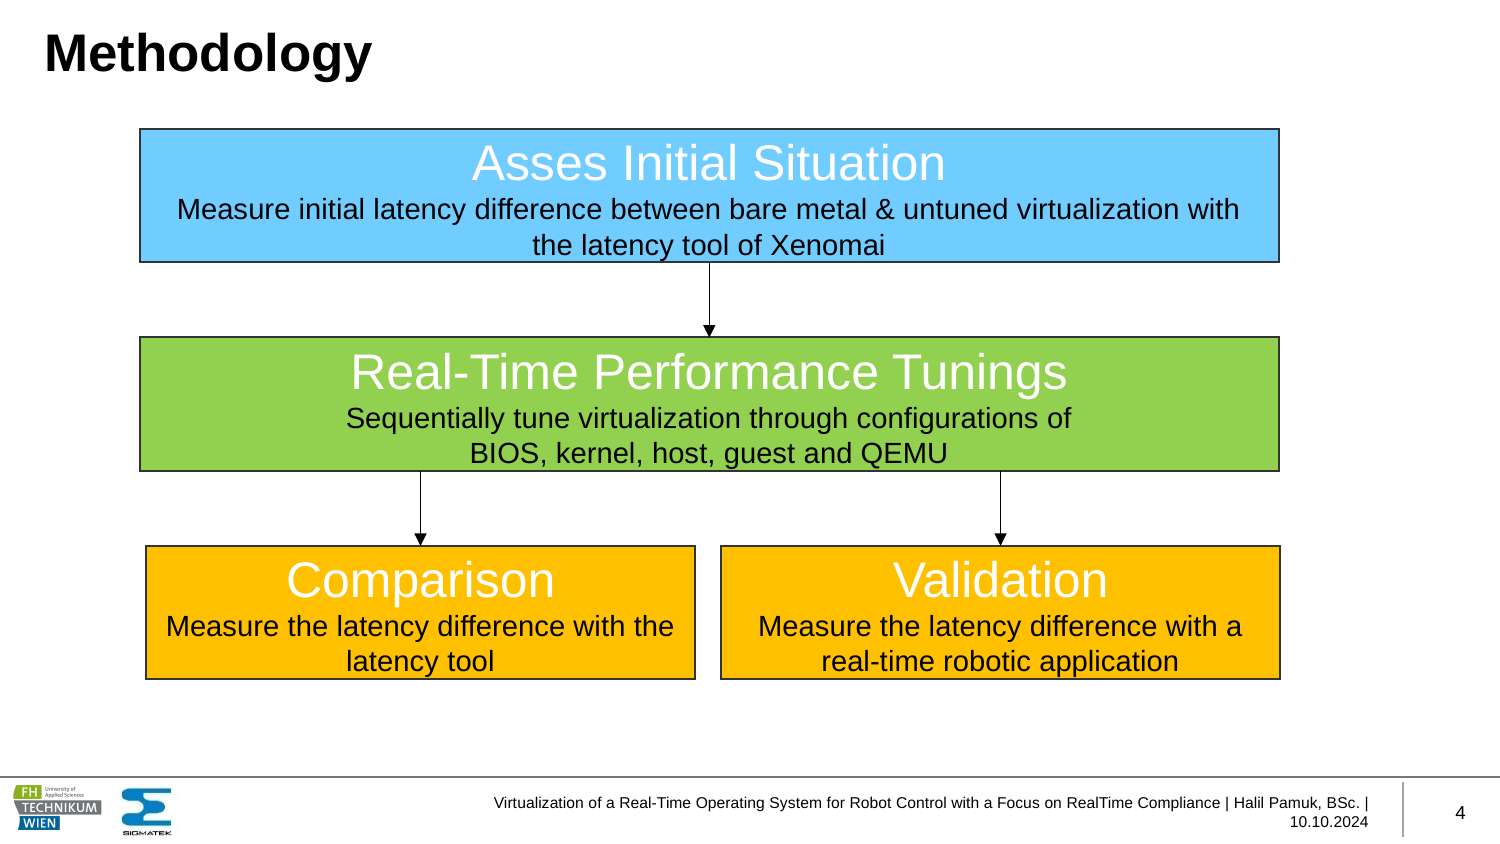

# Methodology

Asses Initial Situation
Measure initial latency difference between bare metal & untuned virtualization with the latency tool of Xenomai
Real-Time Performance Tunings
Sequentially tune virtualization through configurations of
BIOS, kernel, host, guest and QEMU
Comparison
Measure the latency difference with the latency tool
Validation
Measure the latency difference with a real-time robotic application
Virtualization of a Real-Time Operating System for Robot Control with a Focus on RealTime Compliance | Halil Pamuk, BSc. | 10.10.2024
4